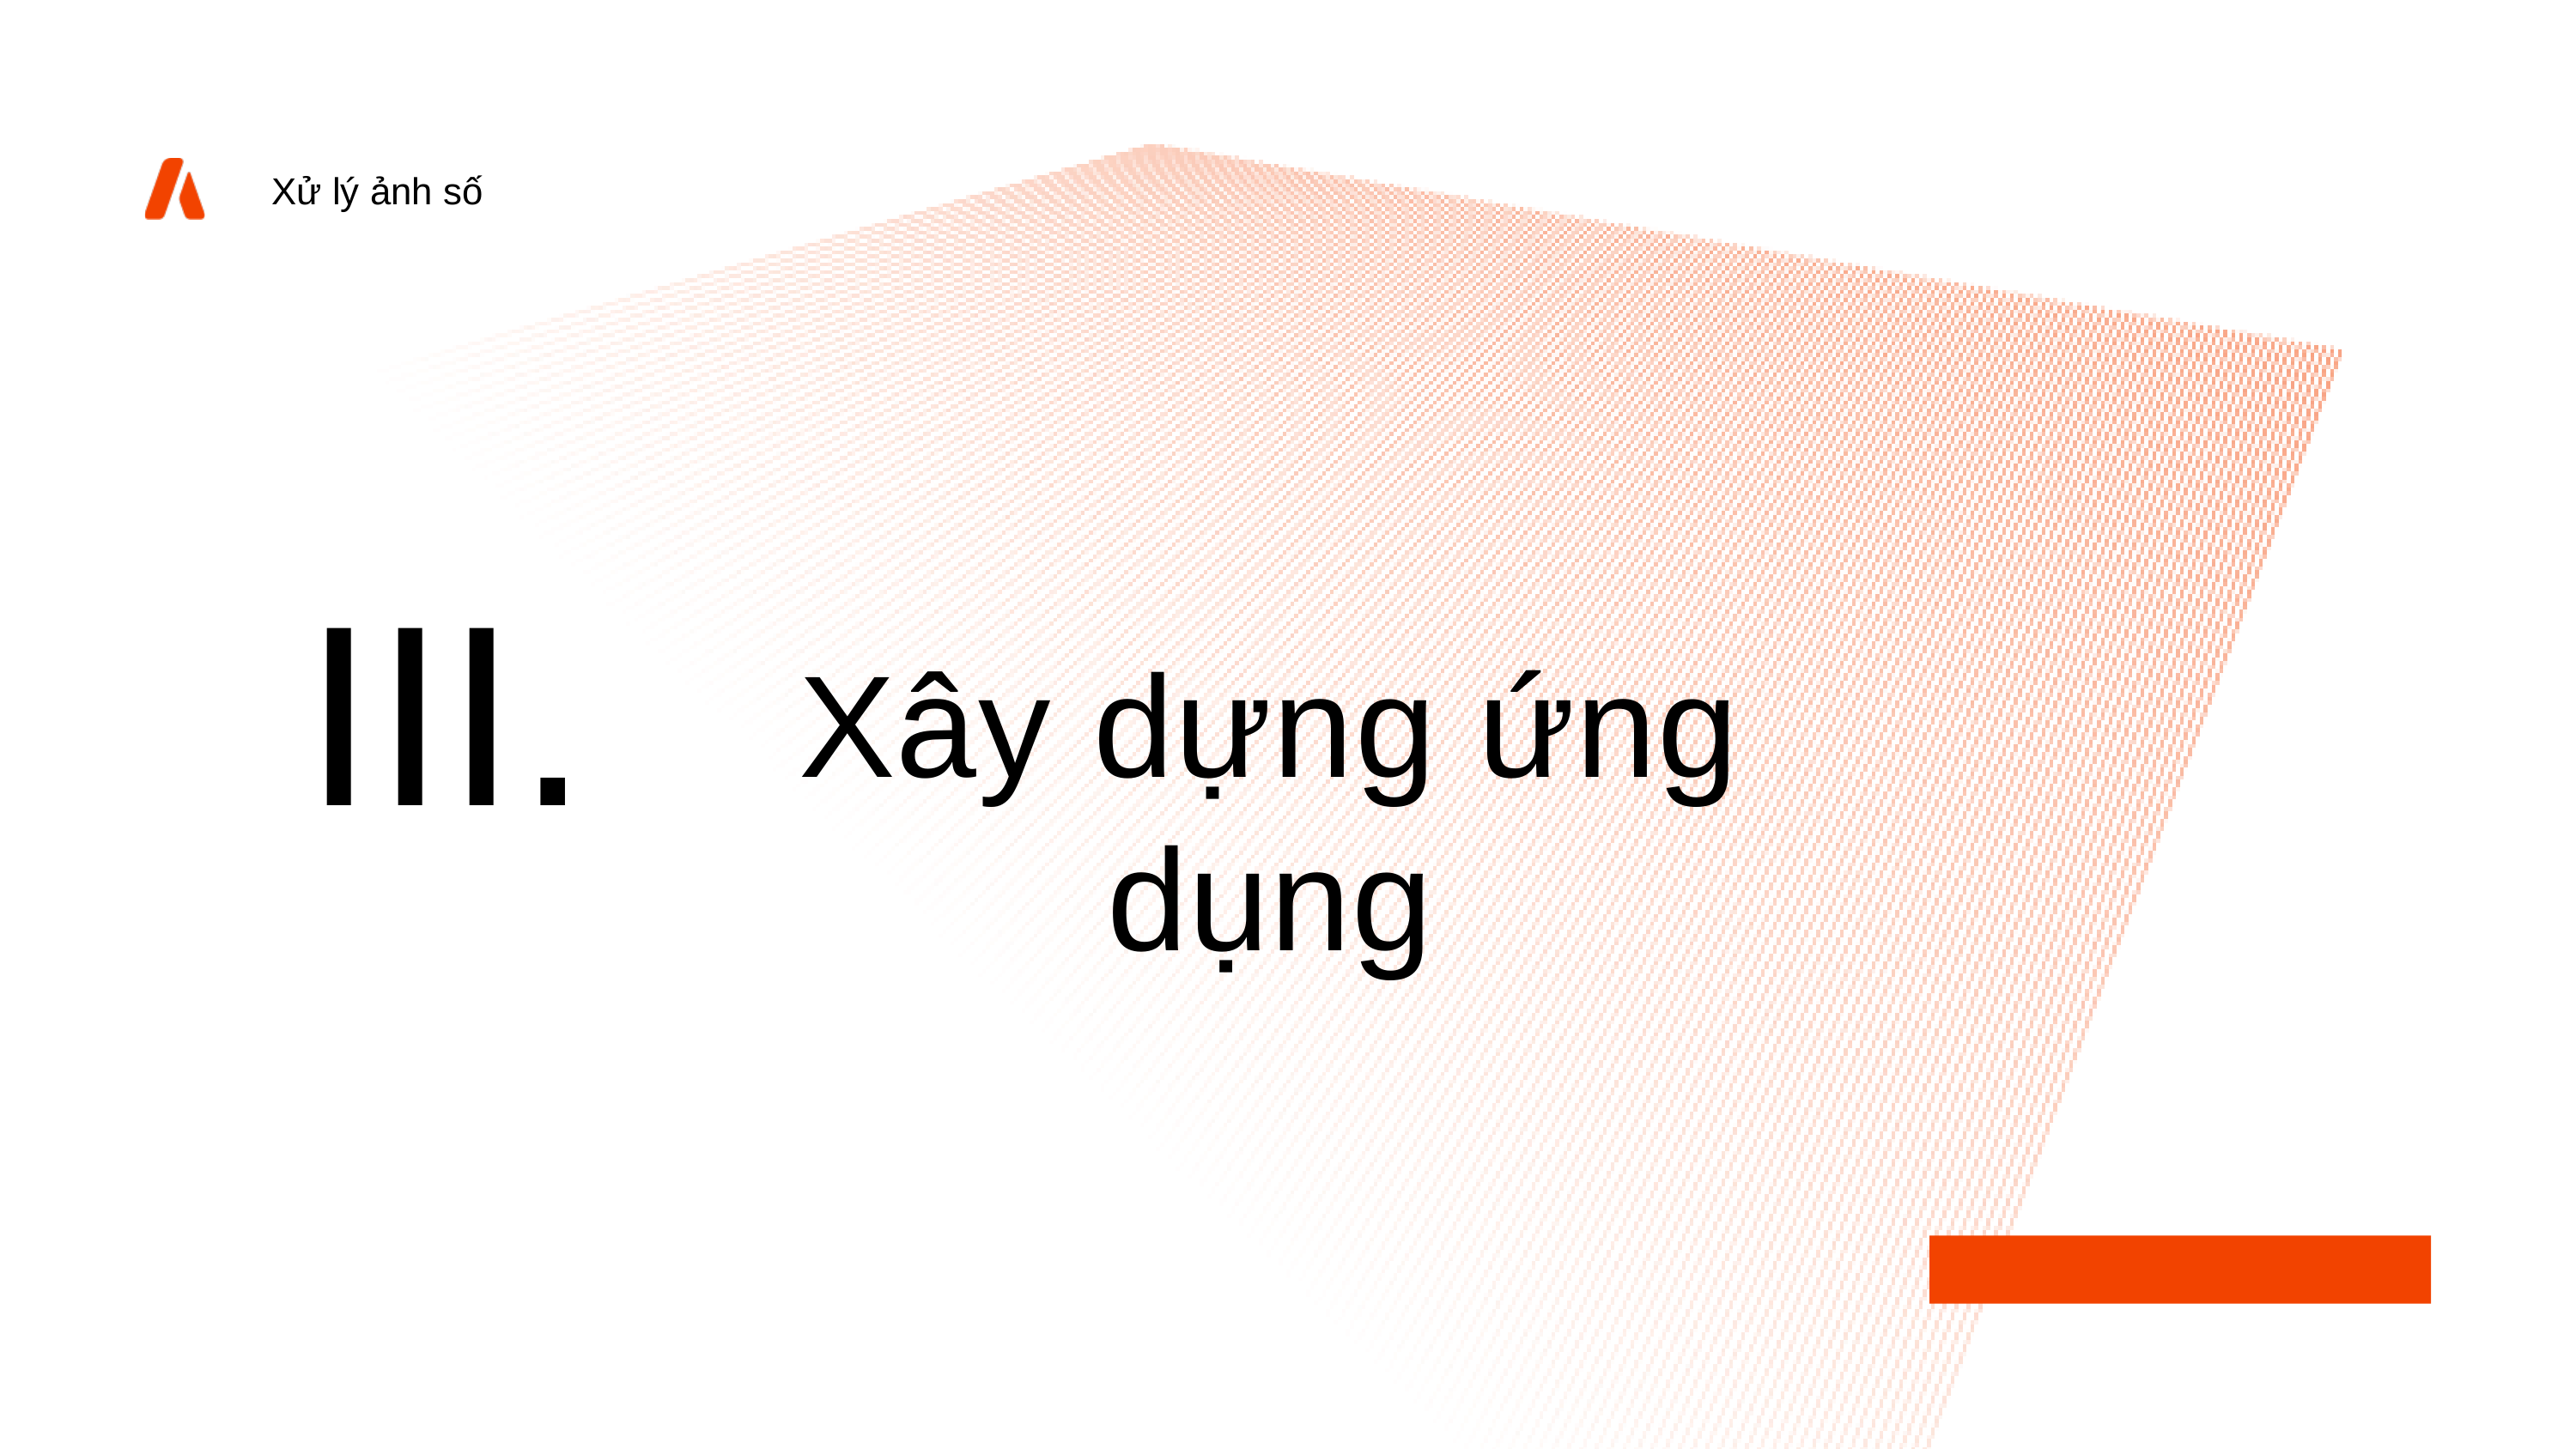

Xử lý ảnh số
III.
Xây dựng ứng dụng